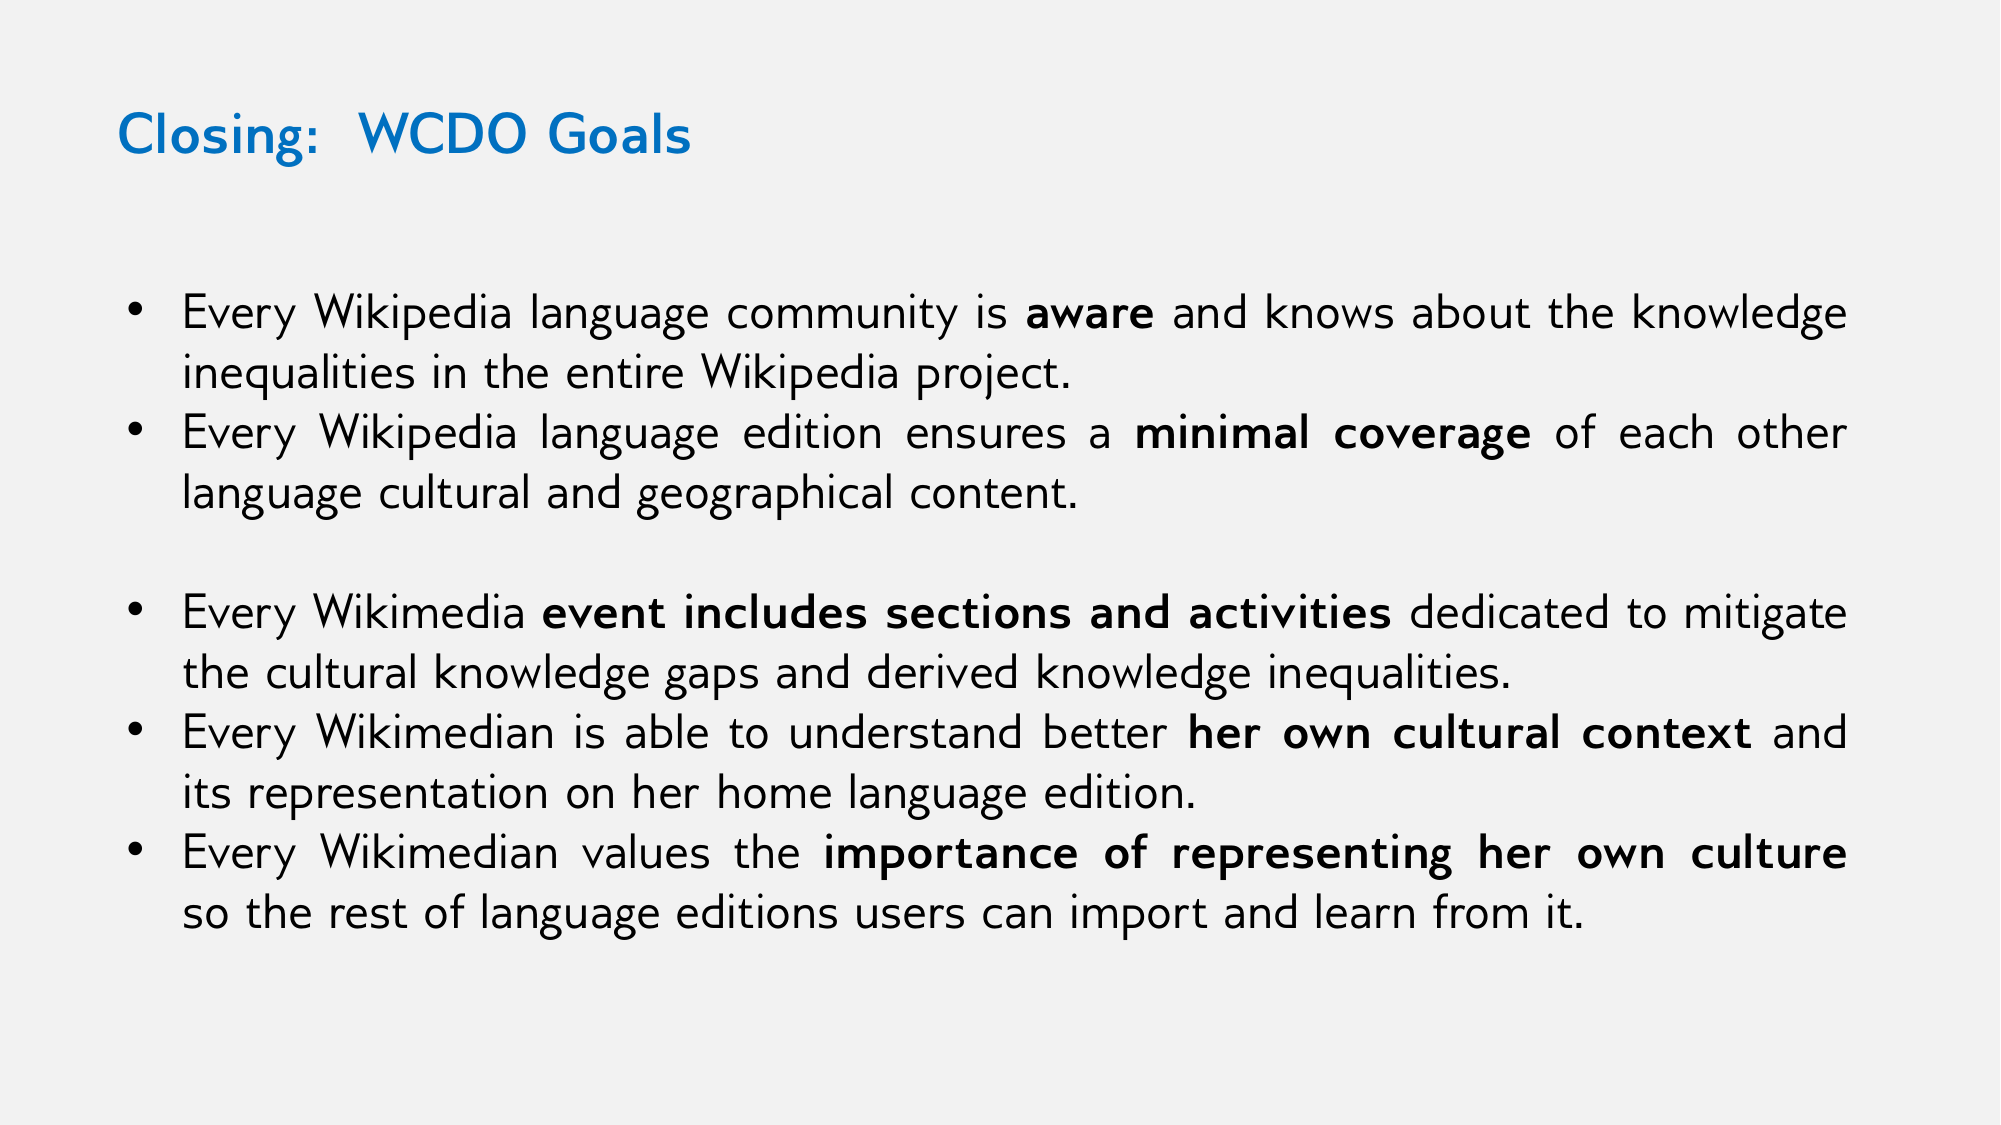

Closing:  WCDO Goals

Every Wikipedia language community is aware and knows about the knowledge inequalities in the entire Wikipedia project.
Every Wikipedia language edition ensures a minimal coverage of each other language cultural and geographical content.

Every Wikimedia event includes sections and activities dedicated to mitigate the cultural knowledge gaps and derived knowledge inequalities.
Every Wikimedian is able to understand better her own cultural context and its representation on her home language edition.
Every Wikimedian values the importance of representing her own culture so the rest of language editions users can import and learn from it.